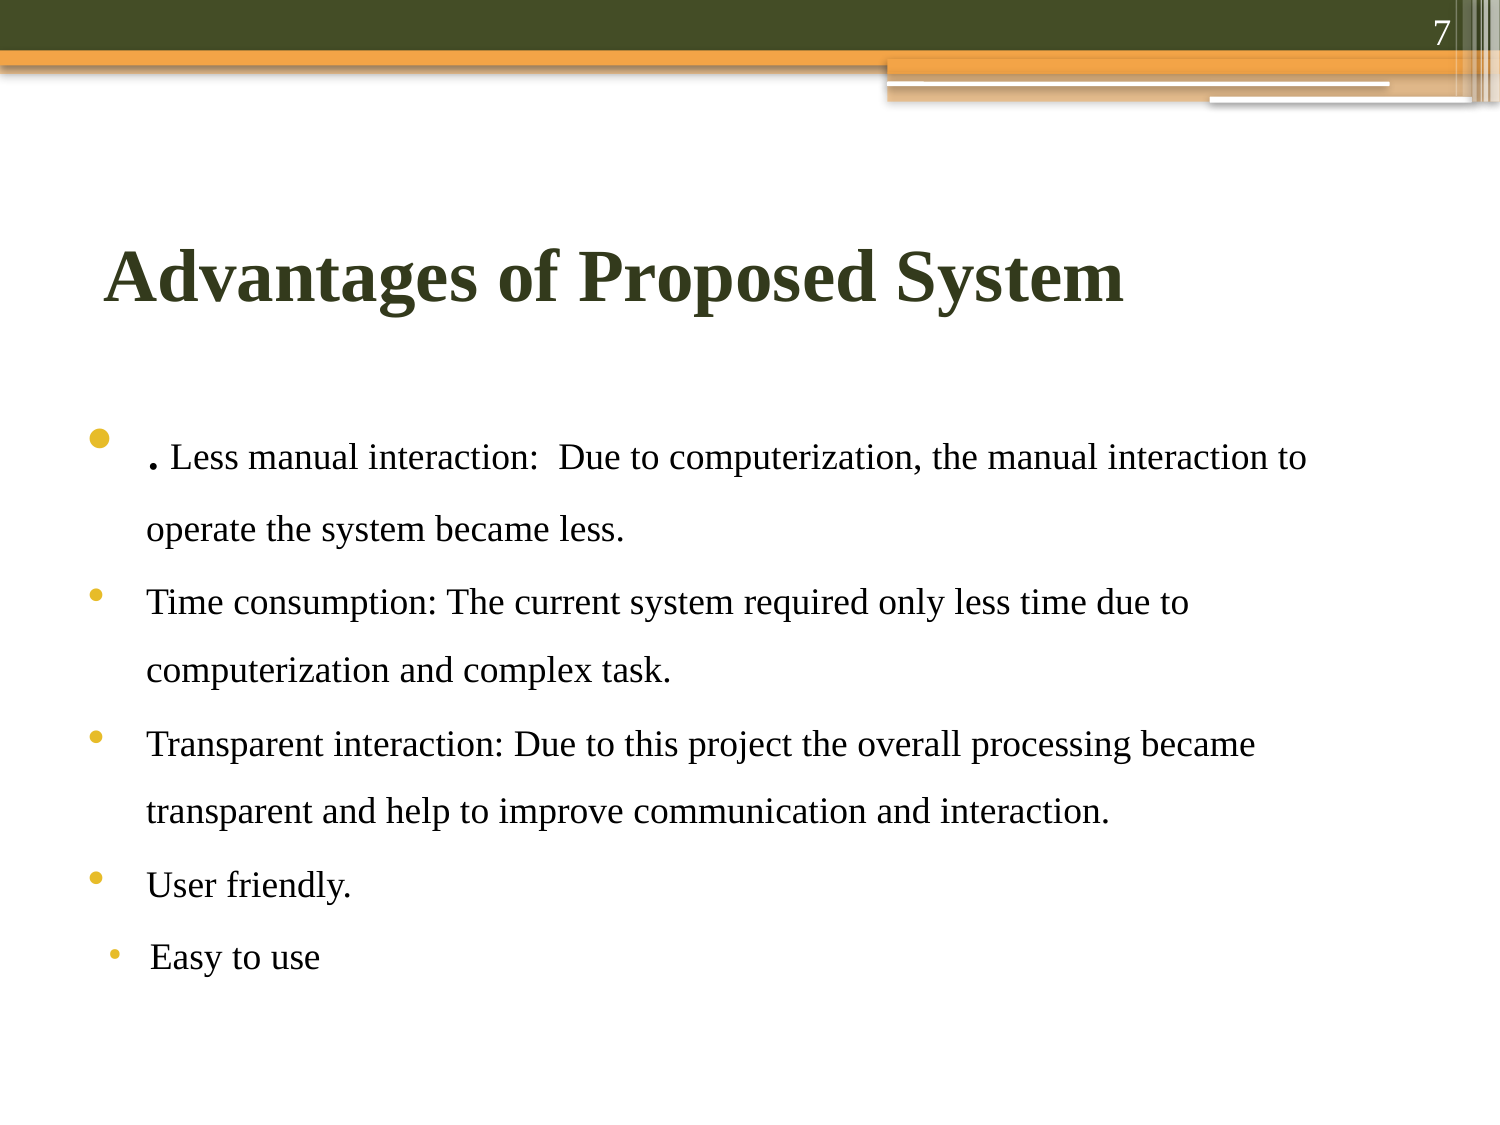

7
# Advantages of Proposed System
. Less manual interaction:  Due to computerization, the manual interaction to operate the system became less.
Time consumption: The current system required only less time due to computerization and complex task.
Transparent interaction: Due to this project the overall processing became transparent and help to improve communication and interaction.
User friendly.
Easy to use